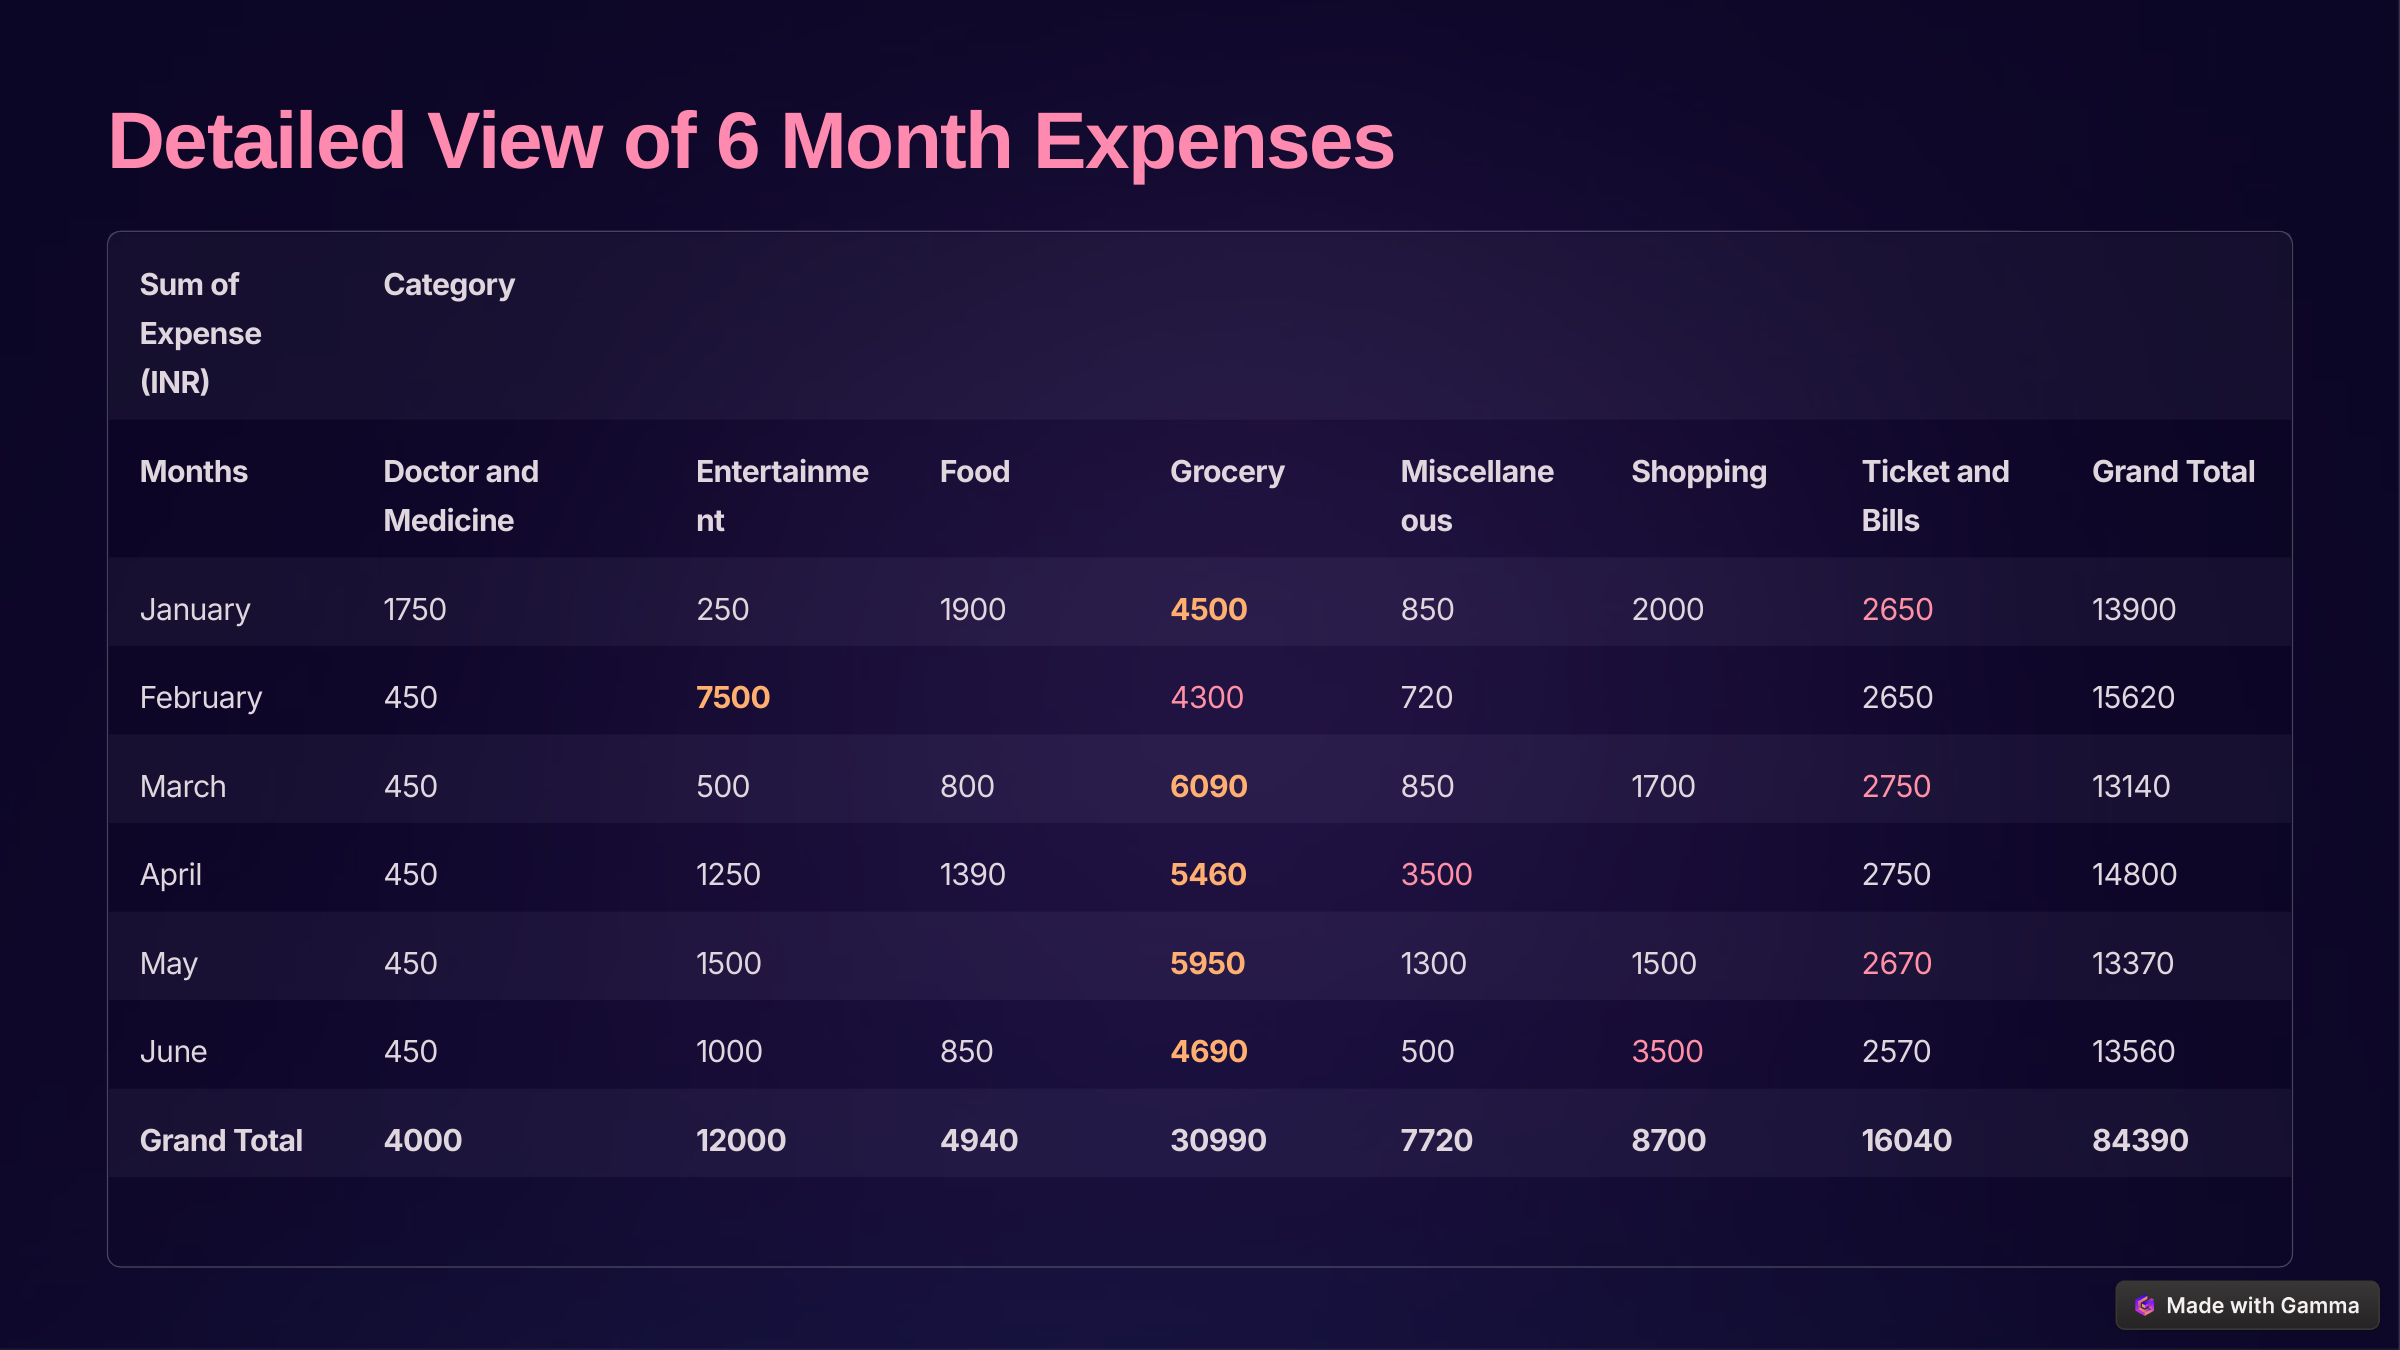

Detailed View of 6 Month Expenses

Sum of Expense (INR)
Category

Months
Doctor and Medicine
Entertainment
Food
Grocery
Miscellaneous
Shopping
Ticket and Bills
Grand Total

January
1750
250
1900
4500
850
2000
2650
13900

February
450
7500

4300
720

2650
15620

March
450
500
800
6090
850
1700
2750
13140

April
450
1250
1390
5460
3500

2750
14800

May
450
1500

5950
1300
1500
2670
13370

June
450
1000
850
4690
500
3500
2570
13560

Grand Total
4000
12000
4940
30990
7720
8700
16040
84390